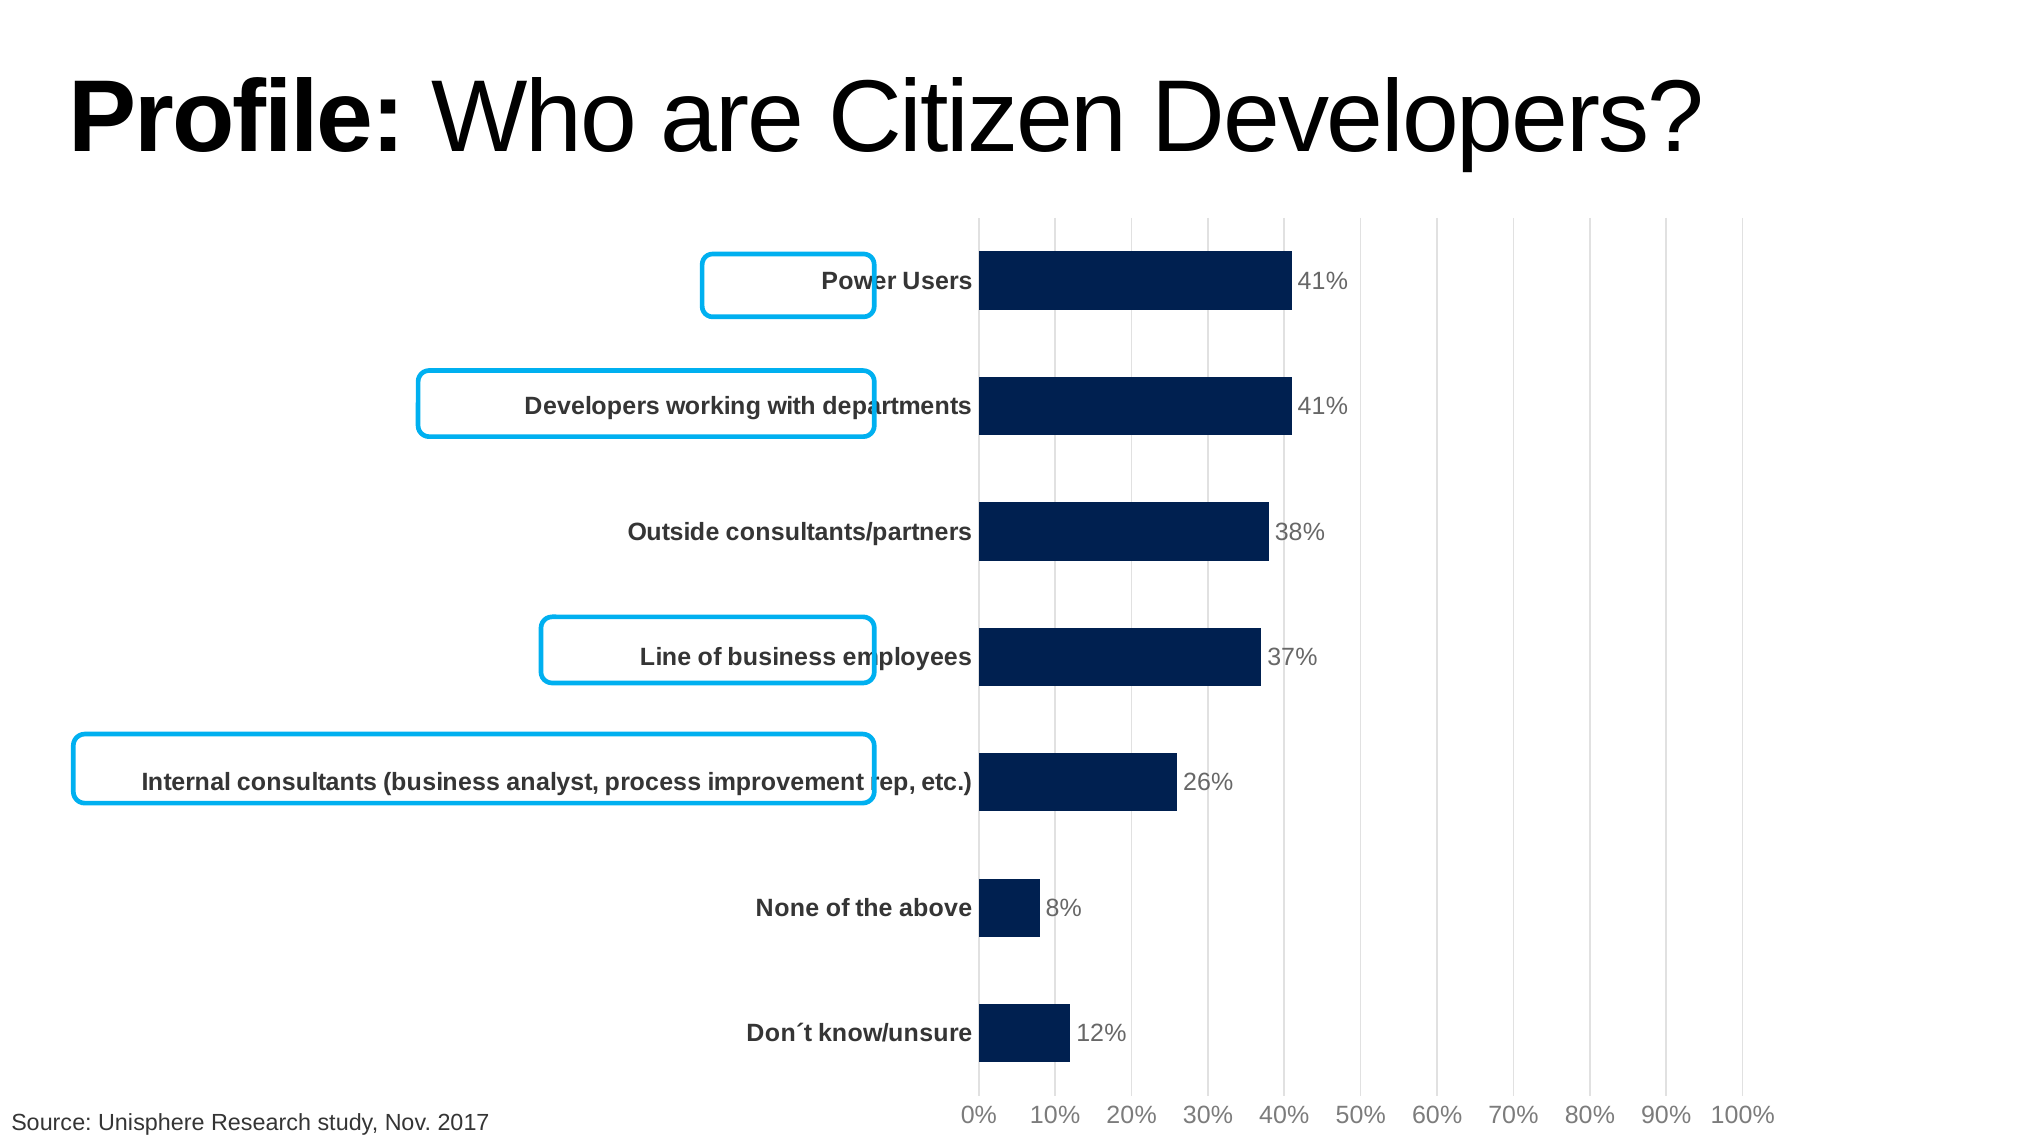

# Profile: Who are Citizen Developers?

### Chart

| Category | Percentage |
|---|---|
| Don´t know/unsure | 0.12 |
| None of the above | 0.08 |
| Internal consultants (business analyst, process improvement rep, etc.) | 0.26 |
| Line of business employees | 0.37 |
| Outside consultants/partners | 0.38 |
| Developers working with departments | 0.41 |
| Power Users | 0.41 |

Source: Unisphere Research study, Nov. 2017